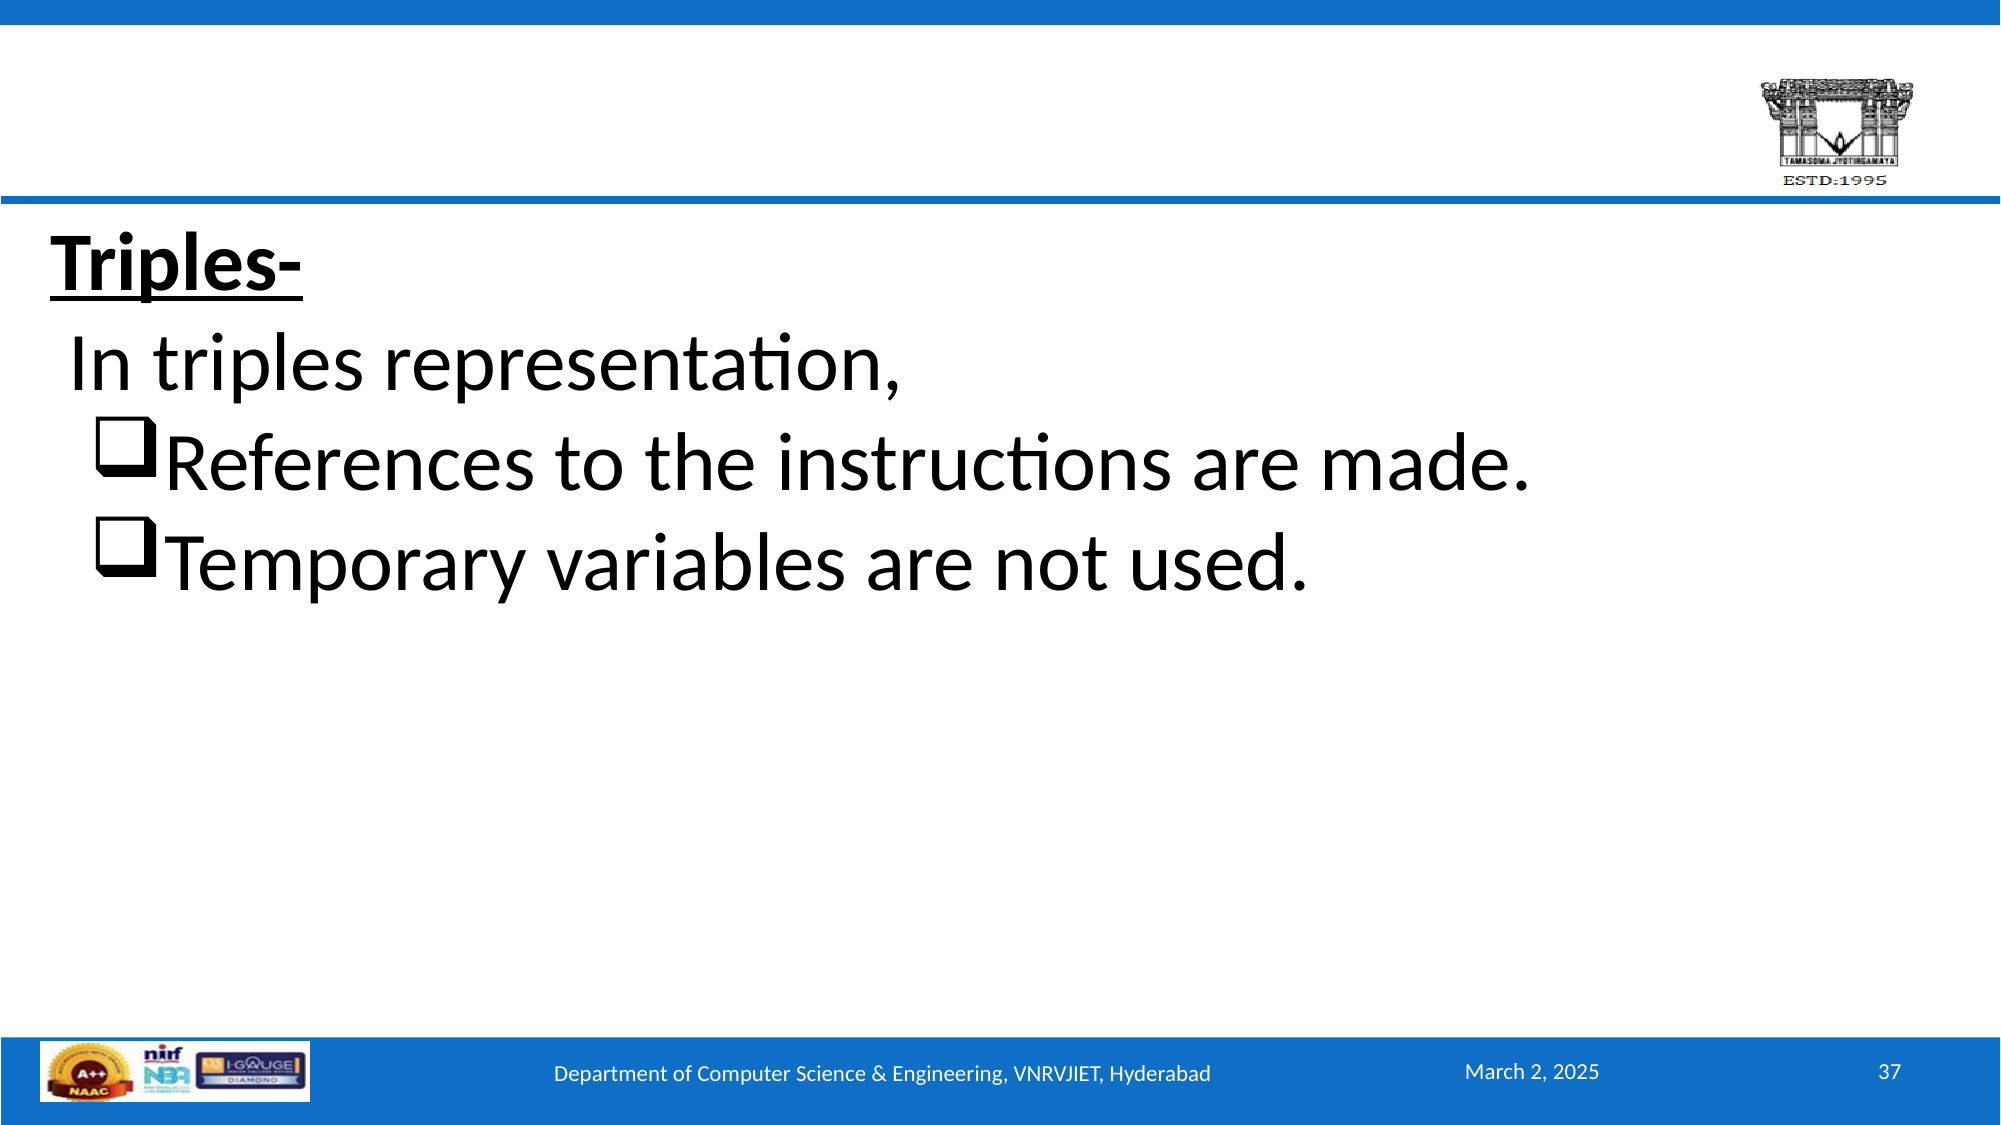

Triples-
 In triples representation,
References to the instructions are made.
Temporary variables are not used.
March 2, 2025
37
Department of Computer Science & Engineering, VNRVJIET, Hyderabad